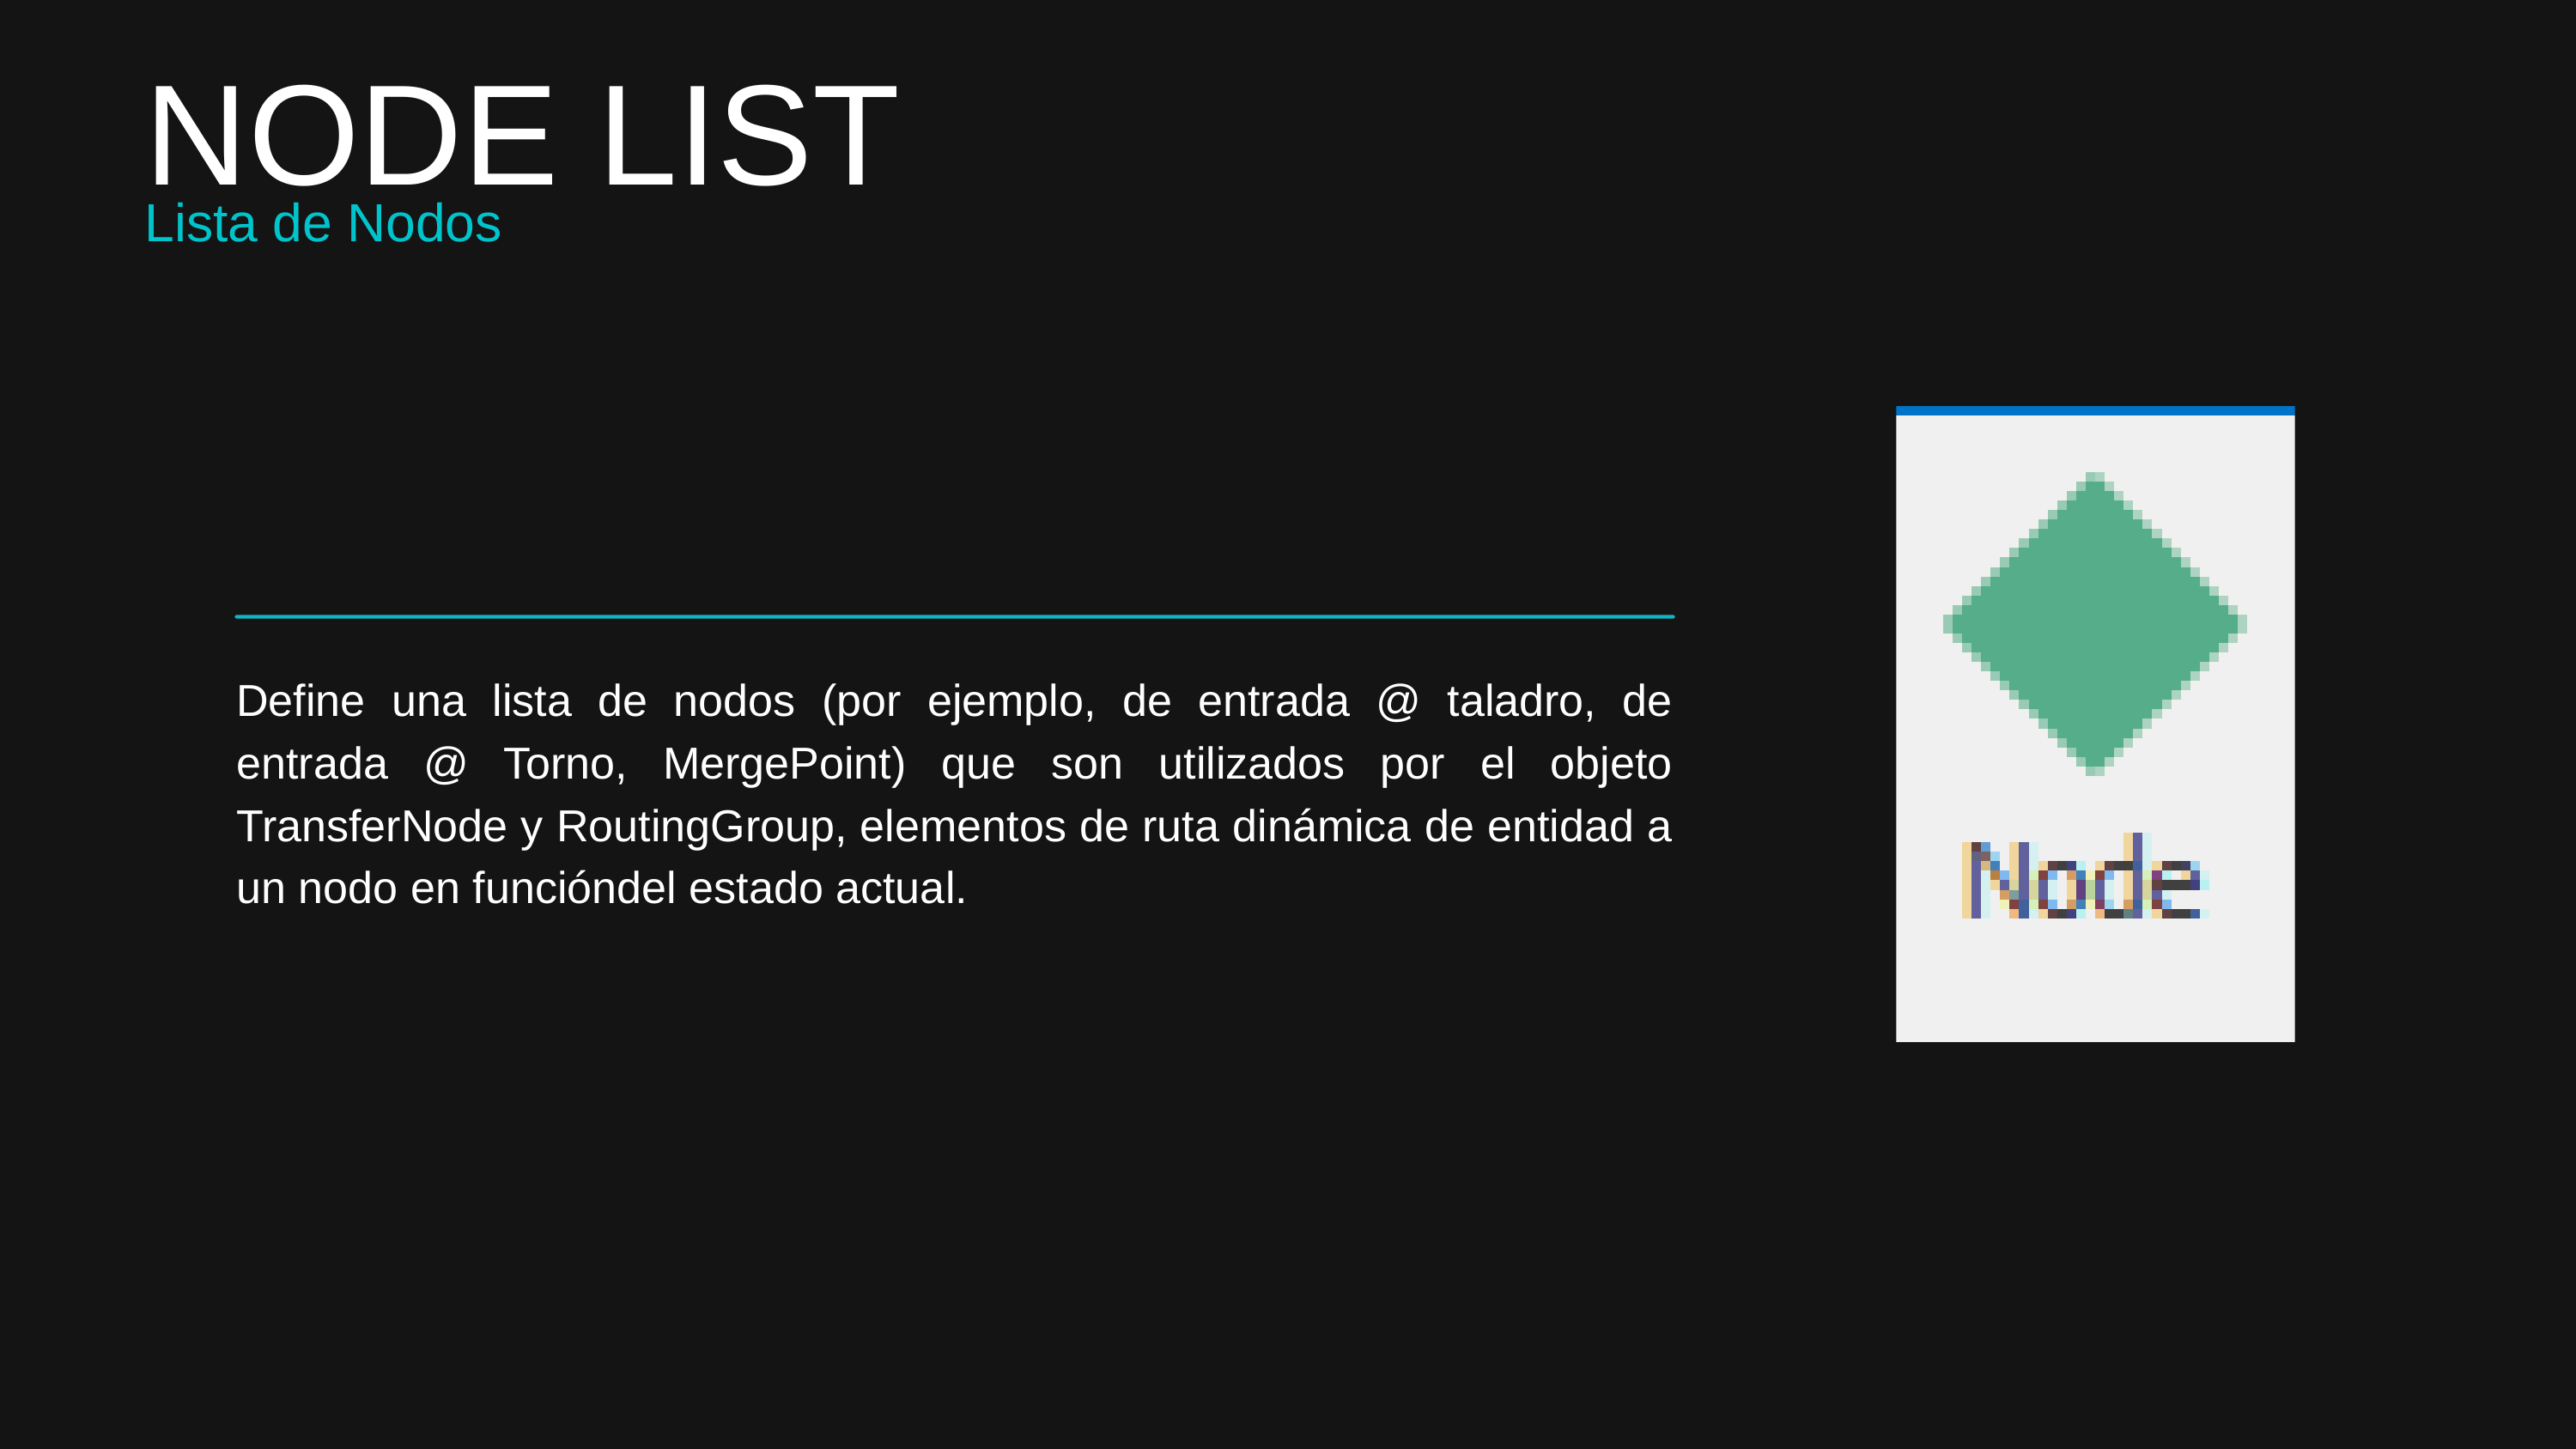

NODE LIST
Lista de Nodos

Define una lista de nodos (por ejemplo, de entrada @ taladro, de entrada @ Torno, MergePoint) que son utilizados por el objeto TransferNode y RoutingGroup, elementos de ruta dinámica de entidad a un nodo en funcióndel estado actual.